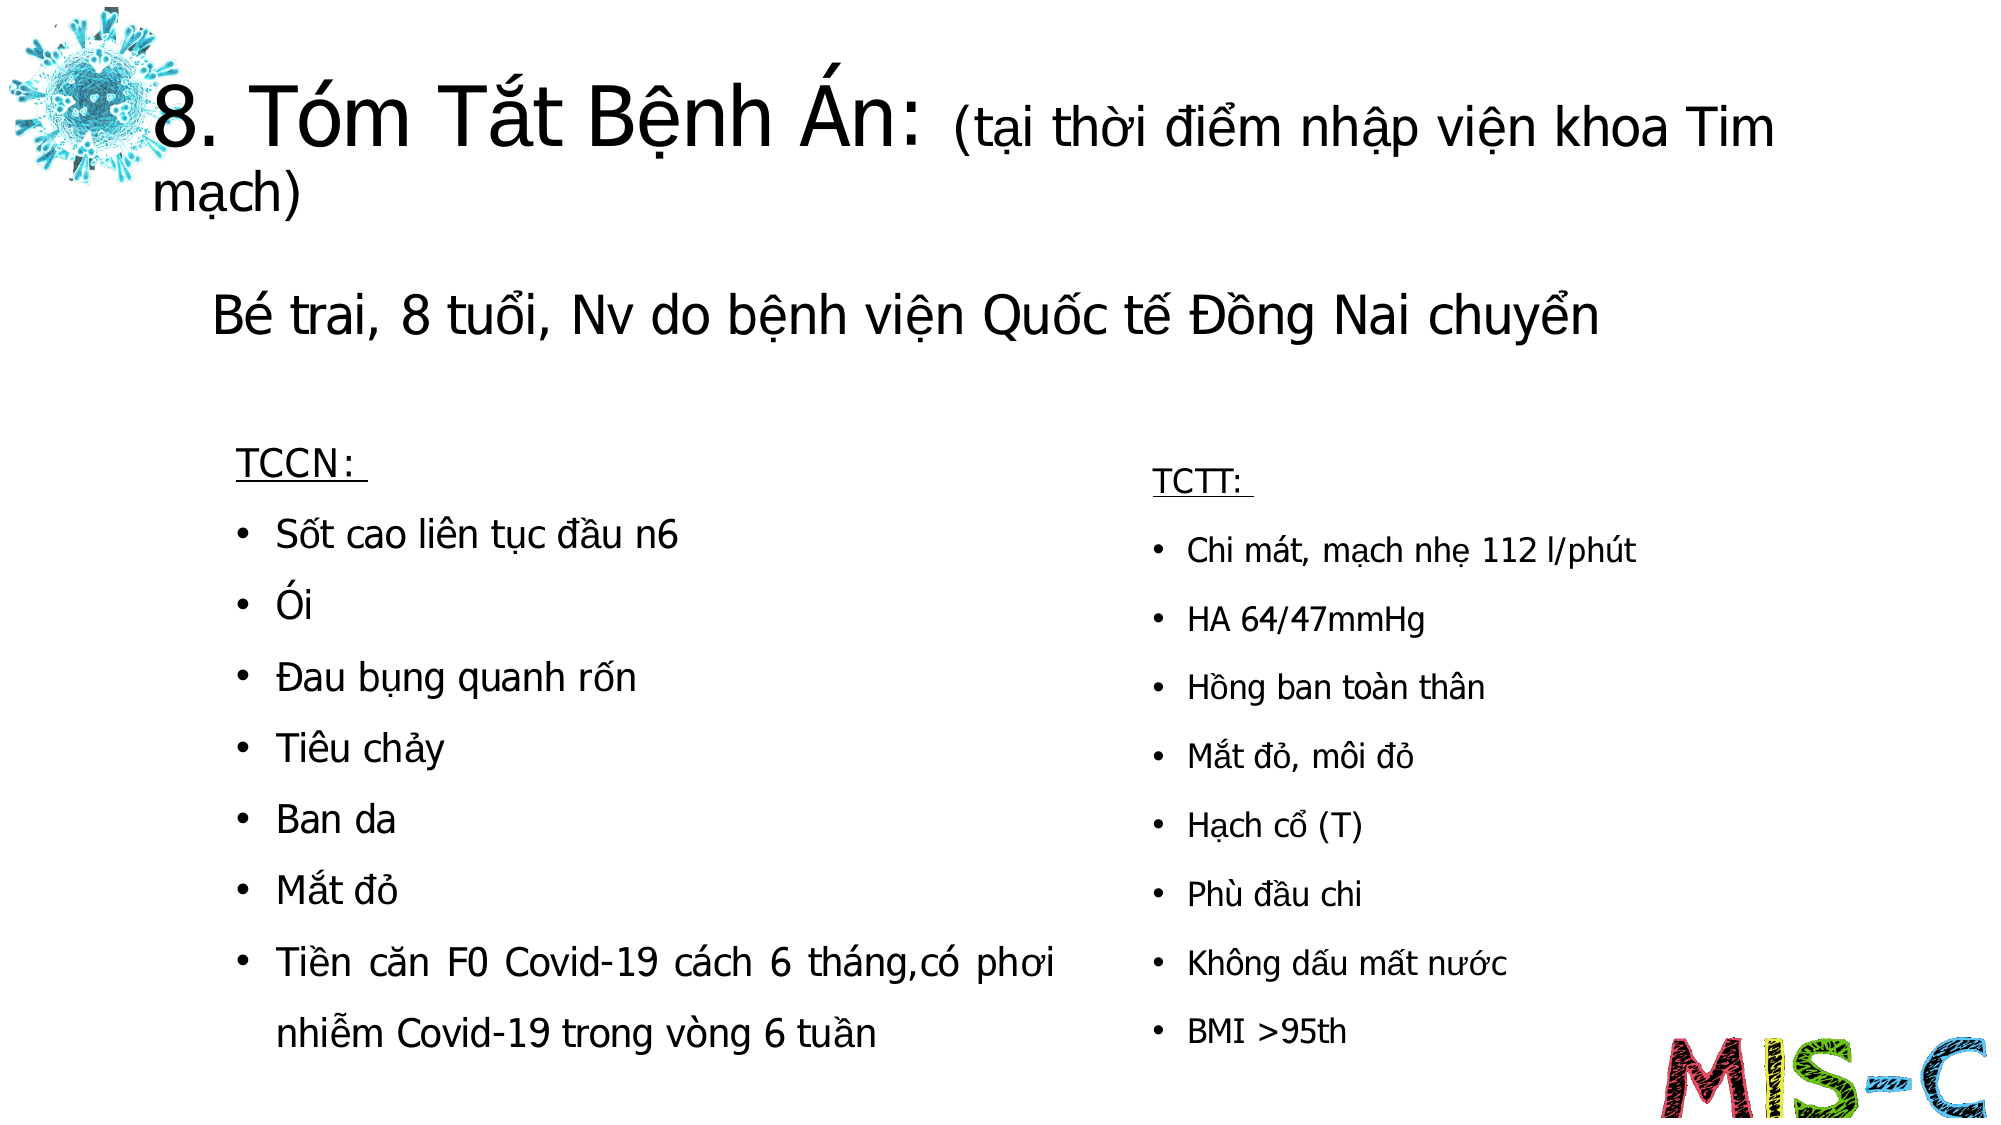

# 8. Tóm Tắt Bệnh Án: (tại thời điểm nhập viện khoa Tim mạch)
Bé trai, 8 tuổi, Nv do bệnh viện Quốc tế Đồng Nai chuyển
TCCN:
Sốt cao liên tục đầu n6
Ói
Đau bụng quanh rốn
Tiêu chảy
Ban da
Mắt đỏ
Tiền căn F0 Covid-19 cách 6 tháng,có phơi nhiễm Covid-19 trong vòng 6 tuần
TCTT:
Chi mát, mạch nhẹ 112 l/phút
HA 64/47mmHg
Hồng ban toàn thân
Mắt đỏ, môi đỏ
Hạch cổ (T)
Phù đầu chi
Không dấu mất nước
BMI >95th